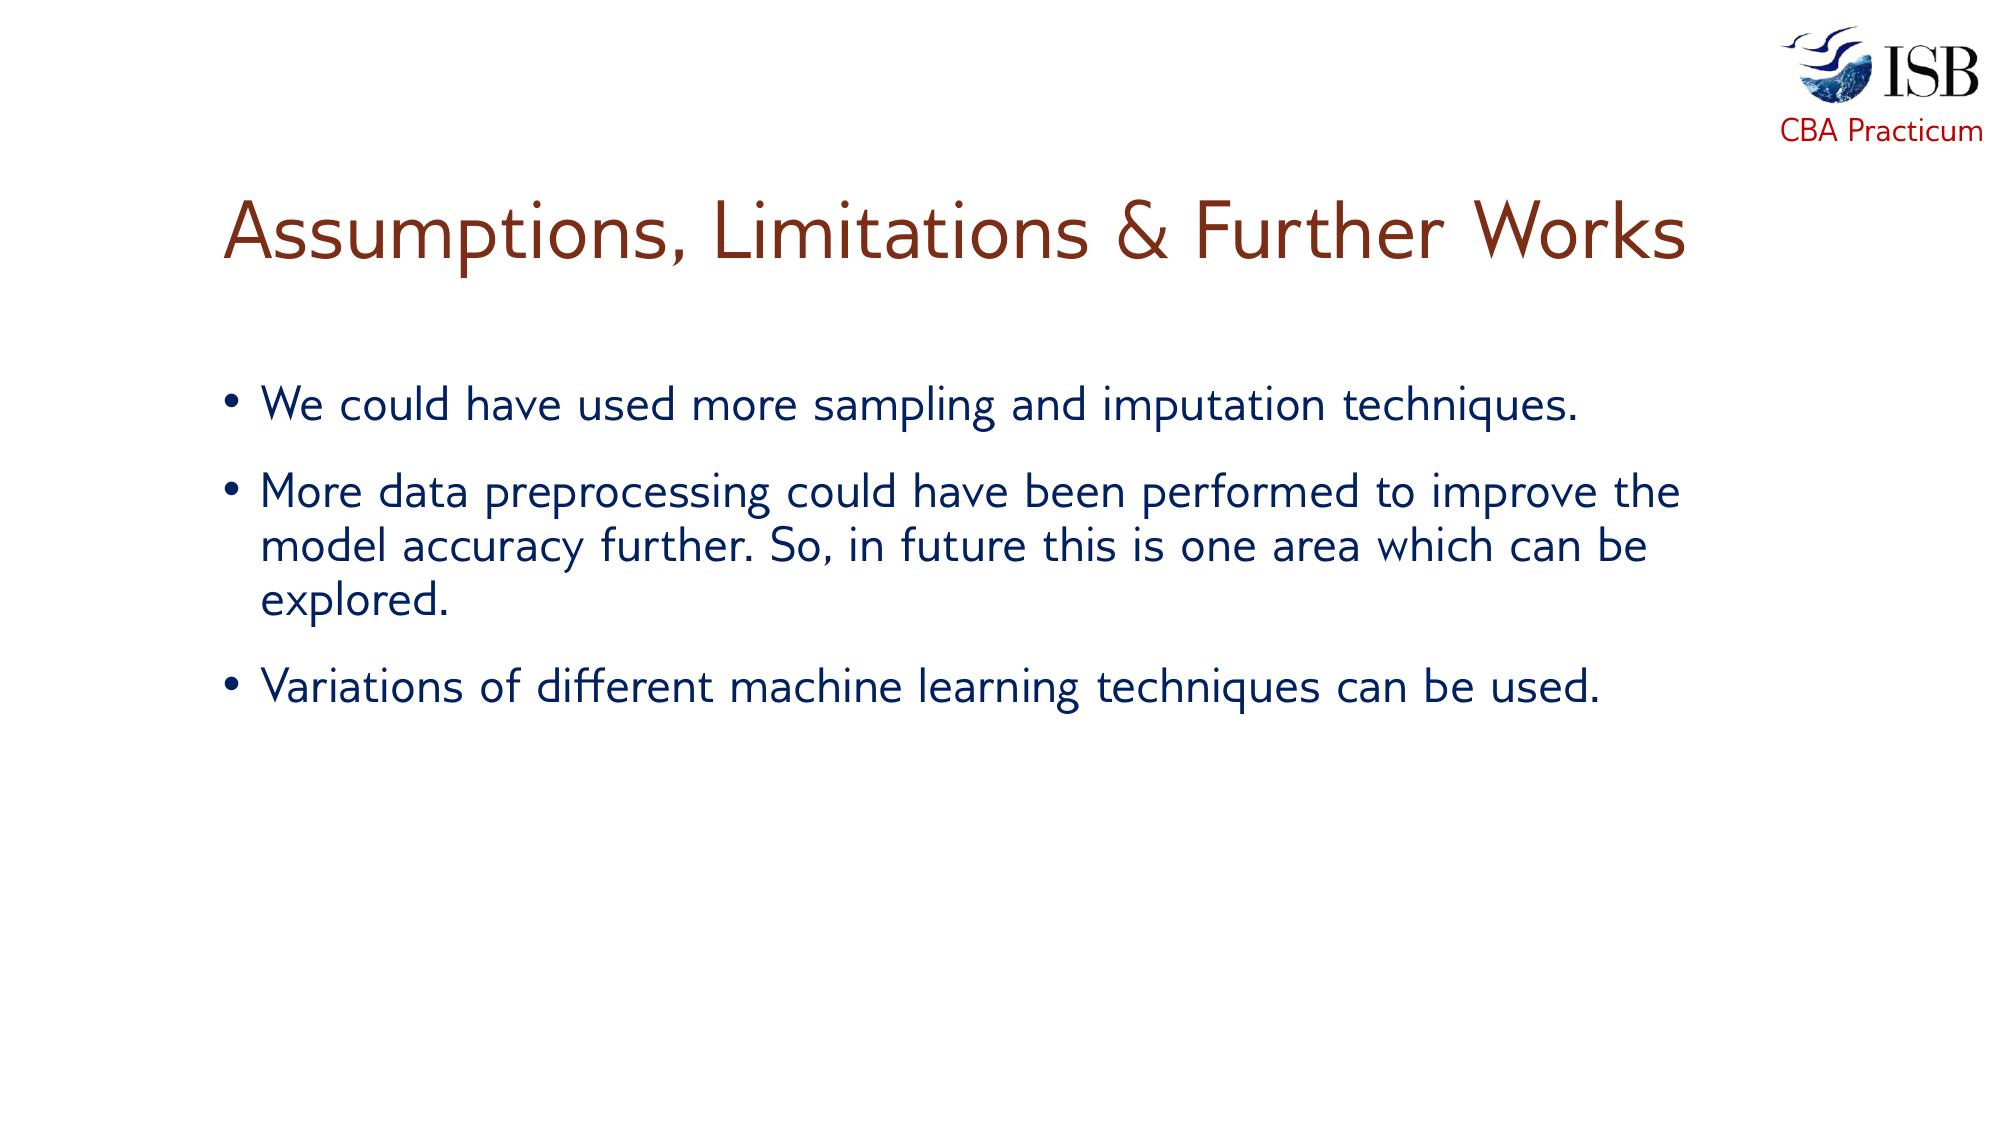

# Assumptions, Limitations & Further Works
We could have used more sampling and imputation techniques.
More data preprocessing could have been performed to improve the model accuracy further. So, in future this is one area which can be explored.
Variations of different machine learning techniques can be used.
15